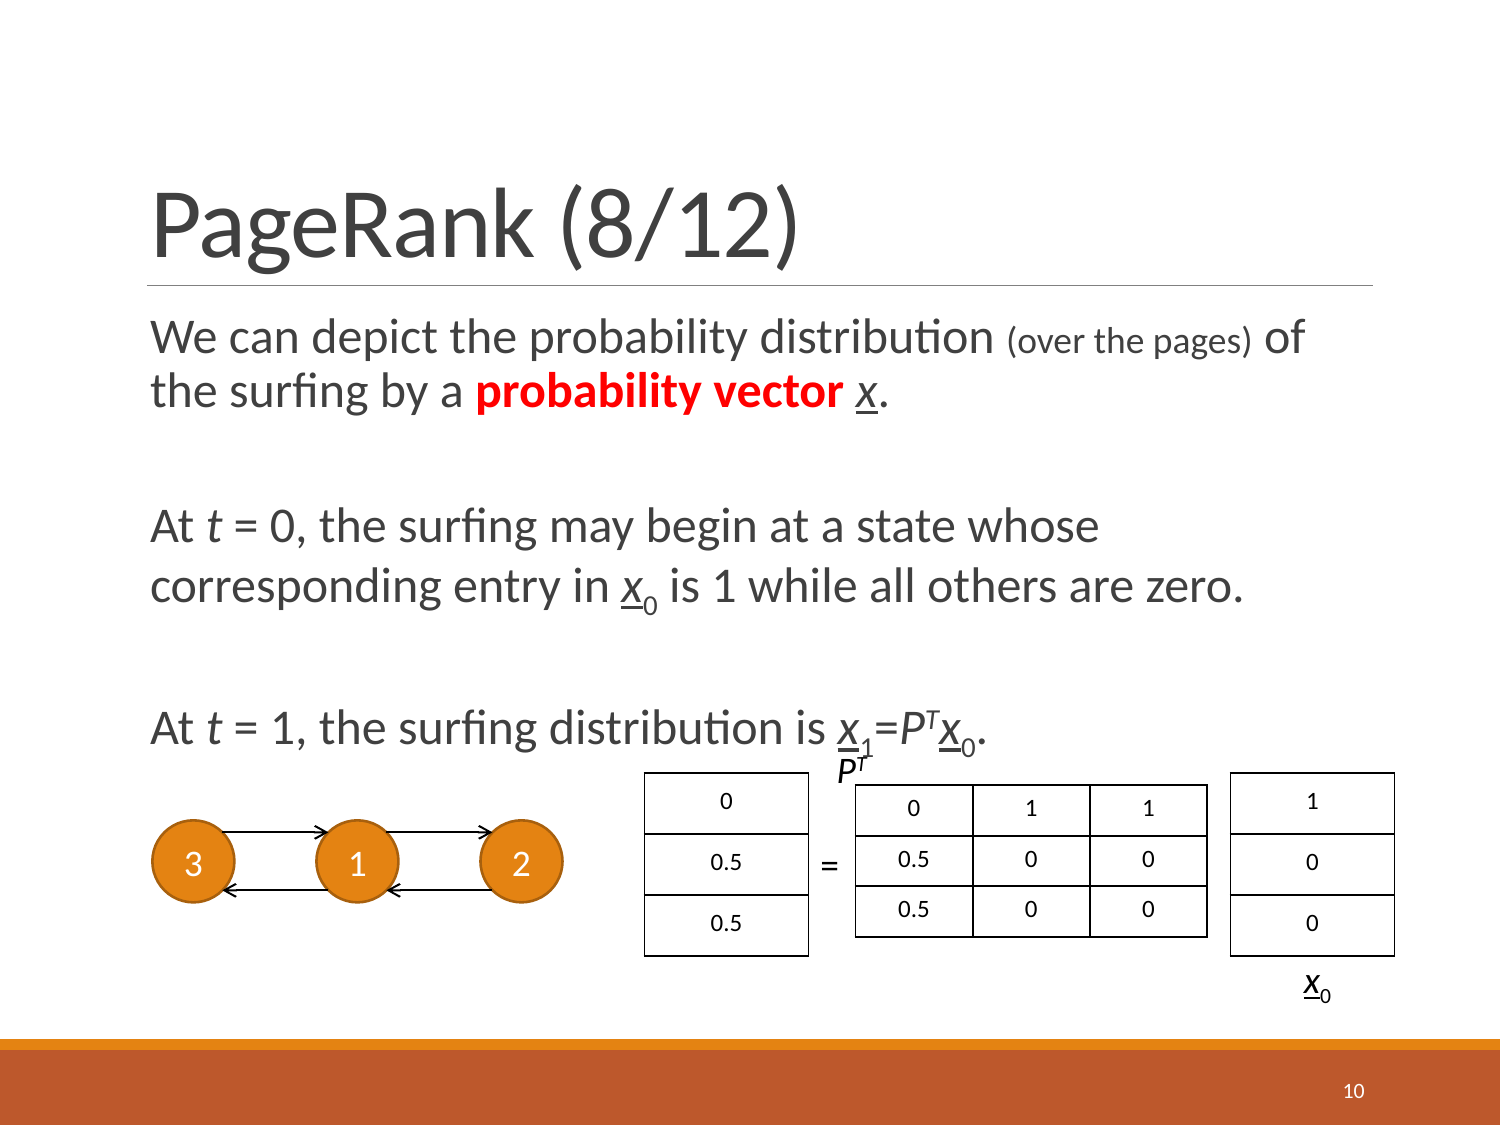

# PageRank (8/12)
We can depict the probability distribution (over the pages) of the surfing by a probability vector x.

At t = 0, the surfing may begin at a state whose corresponding entry in x0 is 1 while all others are zero.

At t = 1, the surfing distribution is x1=PTx0.
PT
| 0 |
| --- |
| 0.5 |
| 0.5 |
| 1 |
| --- |
| 0 |
| 0 |
| 0 | 1 | 1 |
| --- | --- | --- |
| 0.5 | 0 | 0 |
| 0.5 | 0 | 0 |
3
1
2
=
x0
10